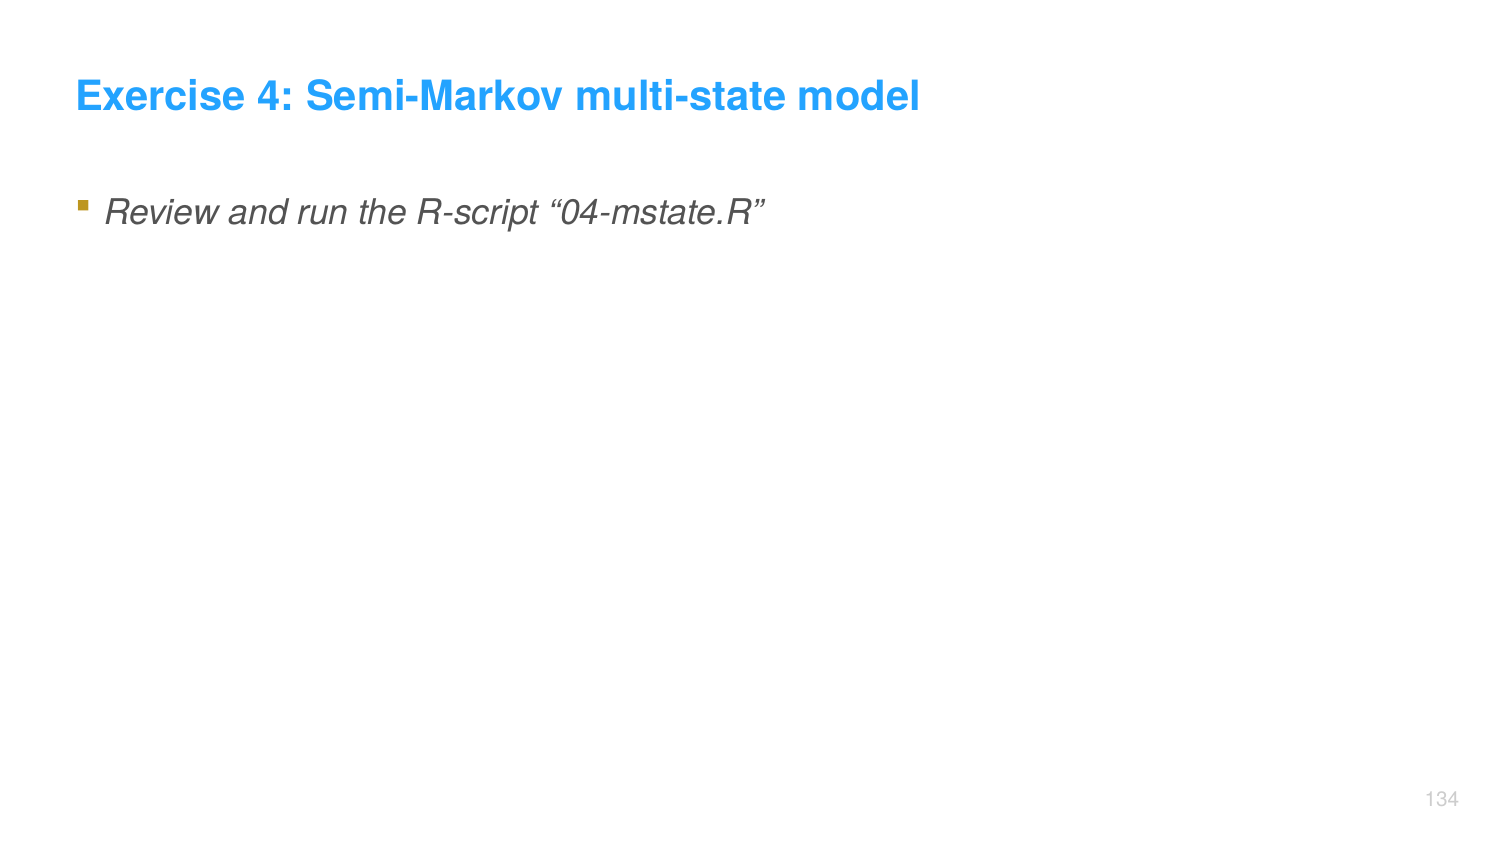

# Exercise 4: Semi-Markov multi-state model
Review and run the R-script “04-mstate.R”
134